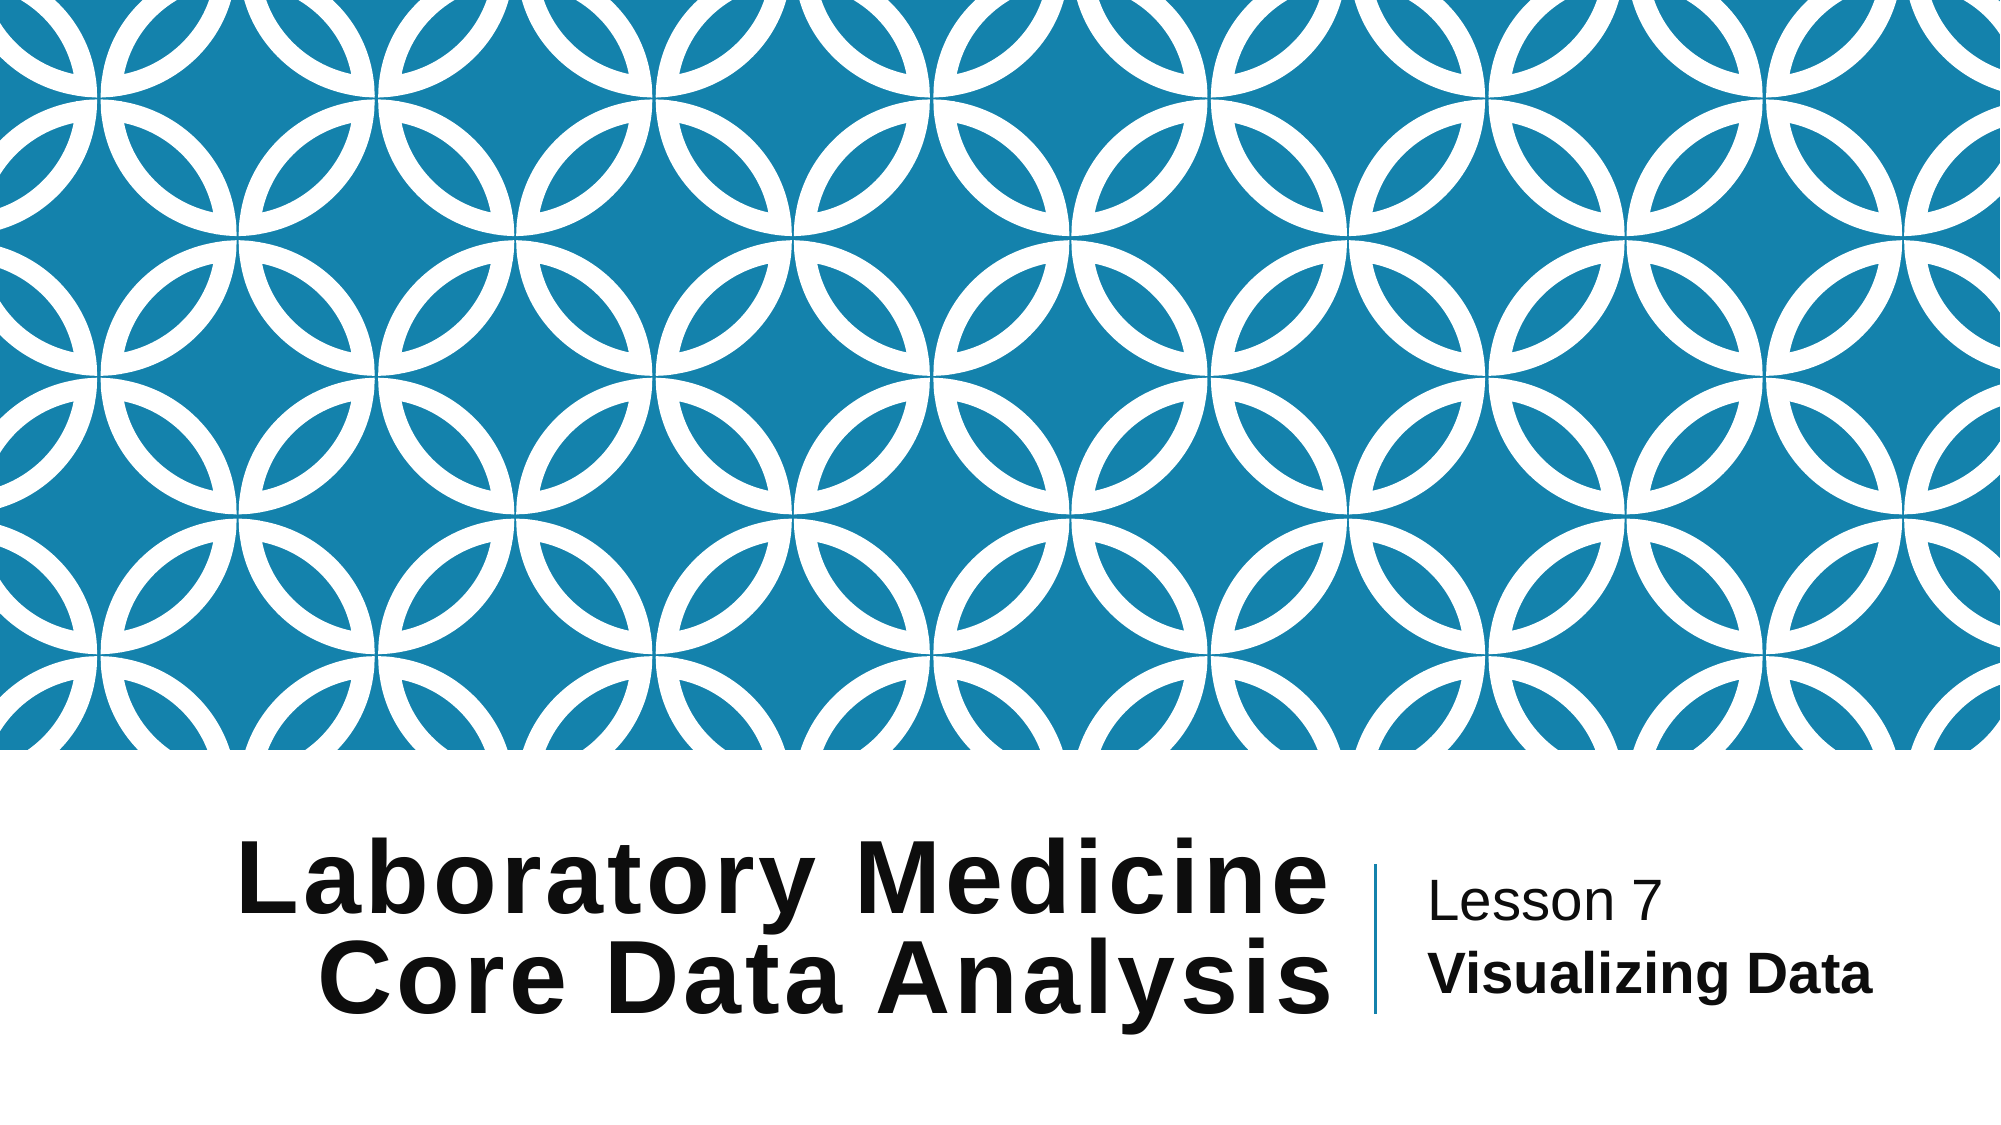

# Laboratory Medicine Core Data Analysis
Lesson 7
Visualizing Data